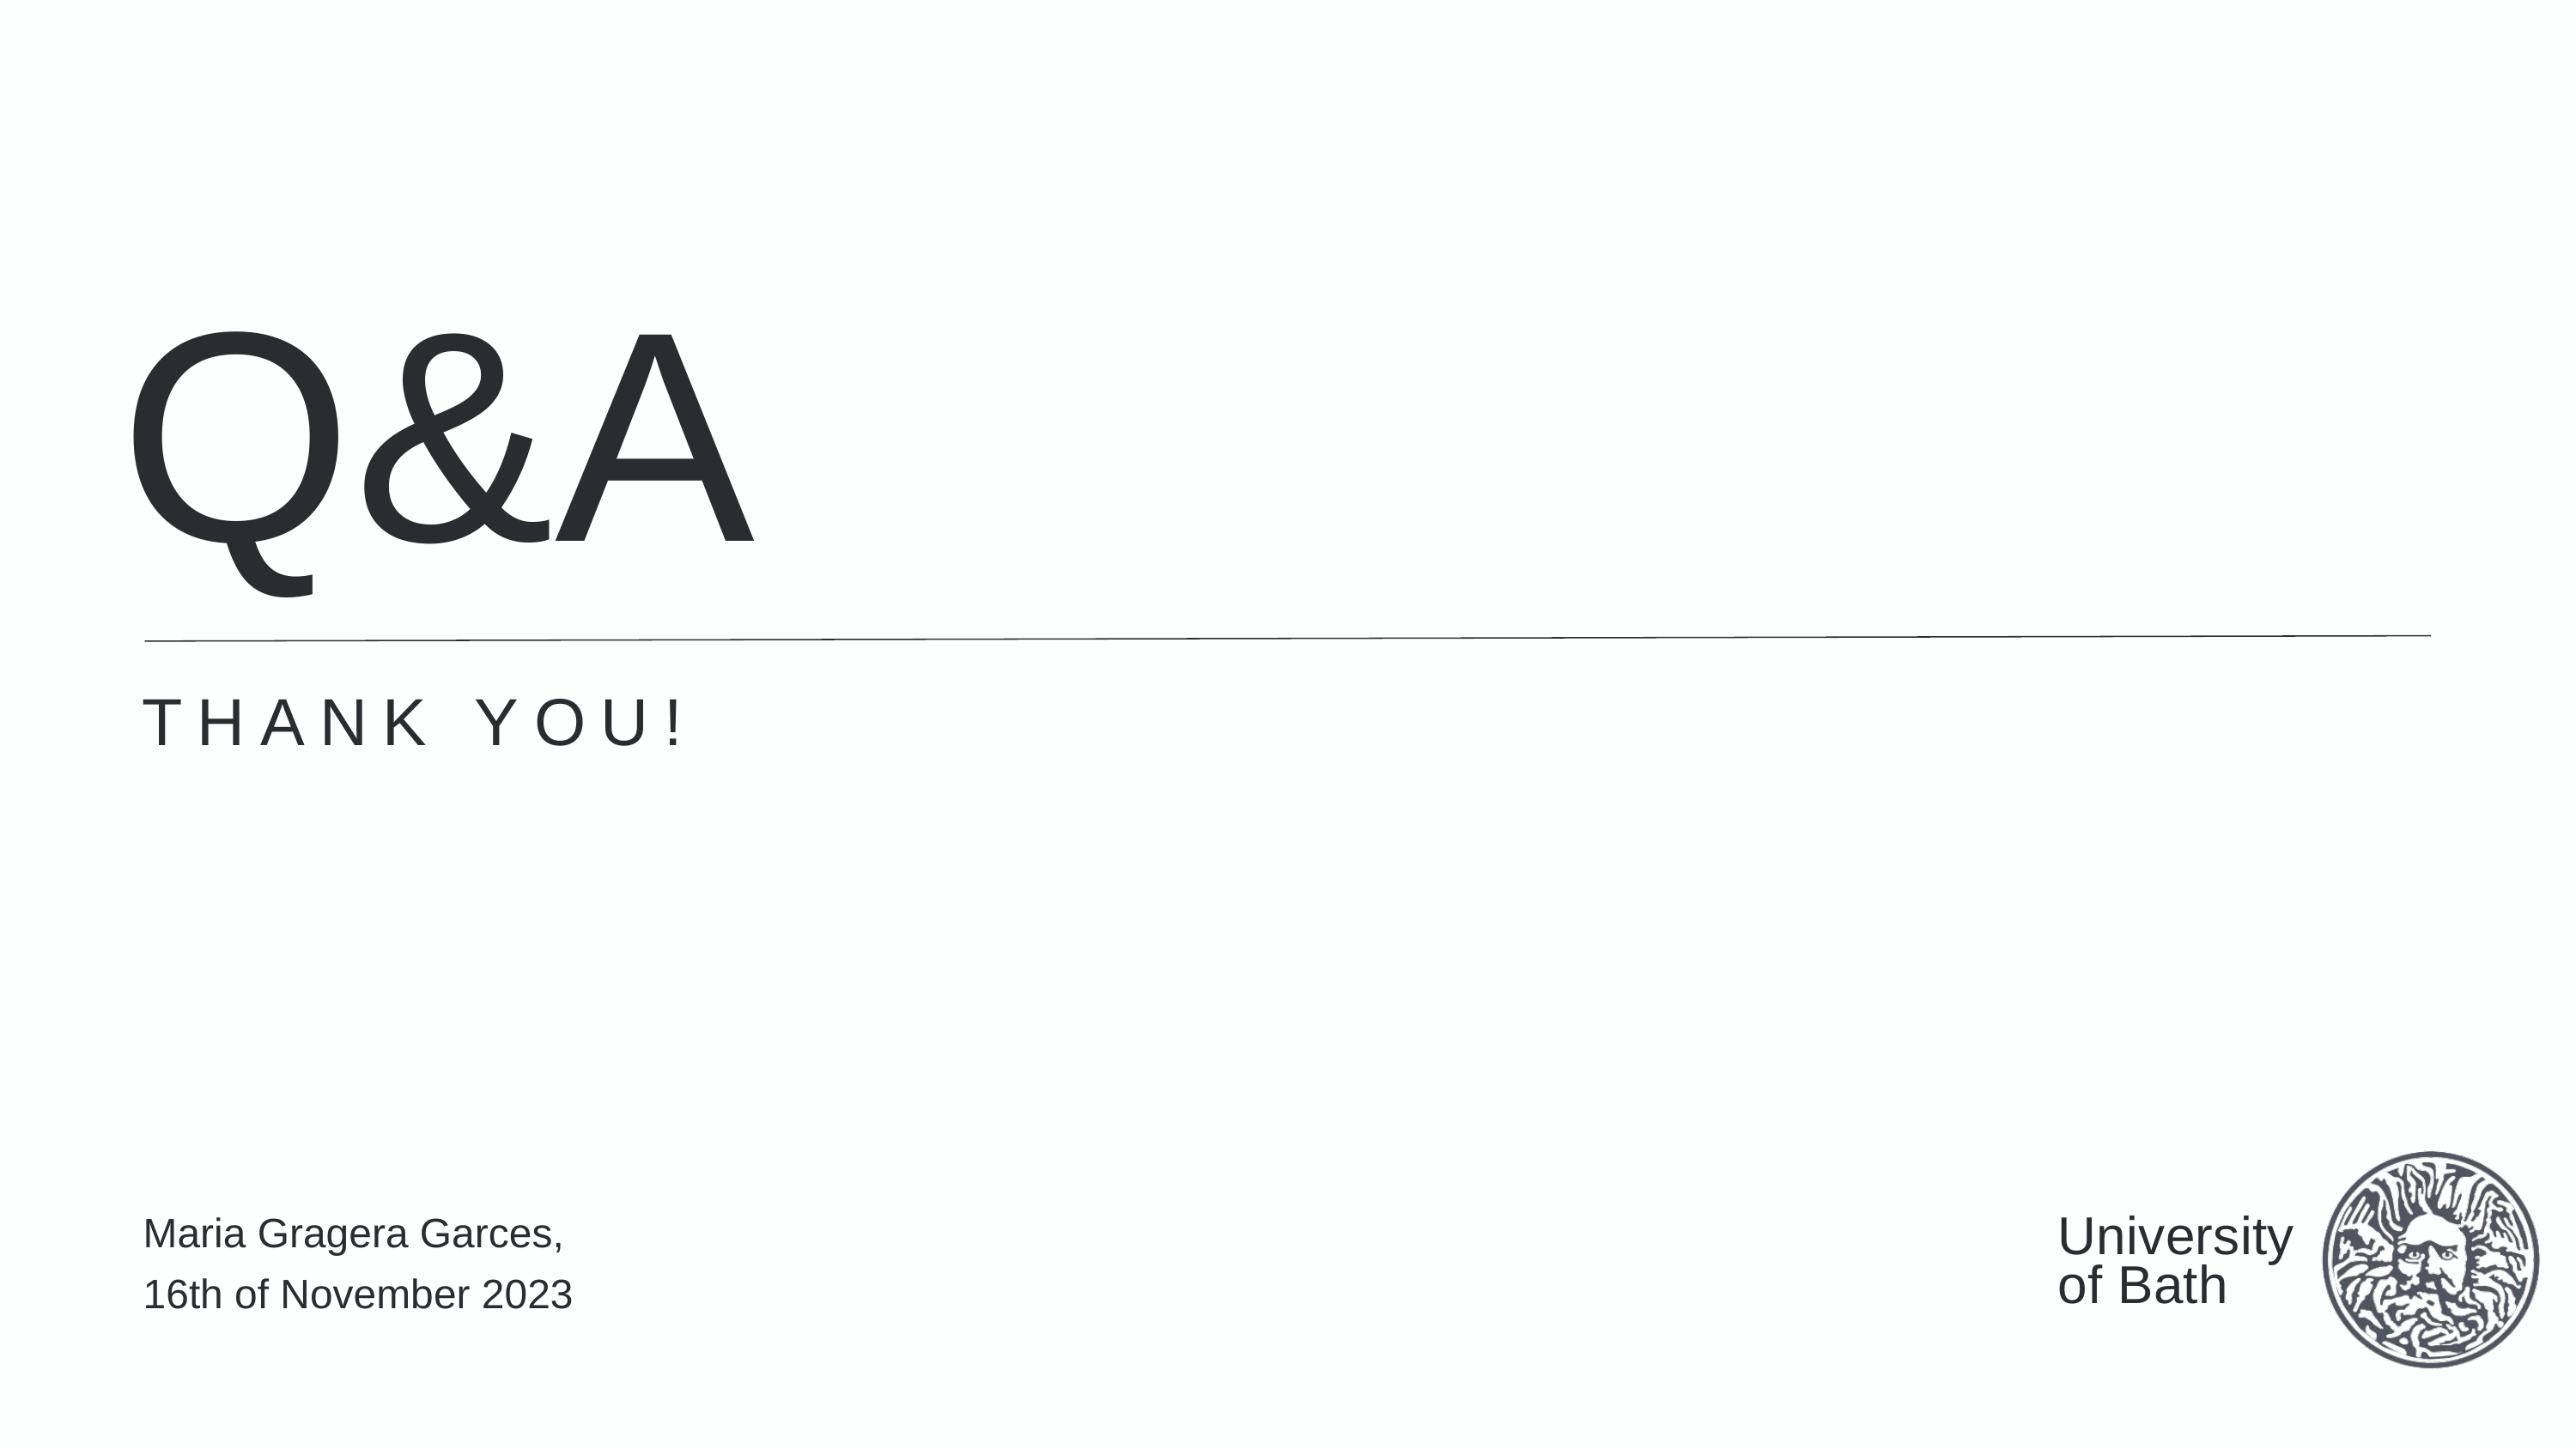

Q&A

THANK YOU!

Maria Gragera Garces,
16th of November 2023
University of Bath